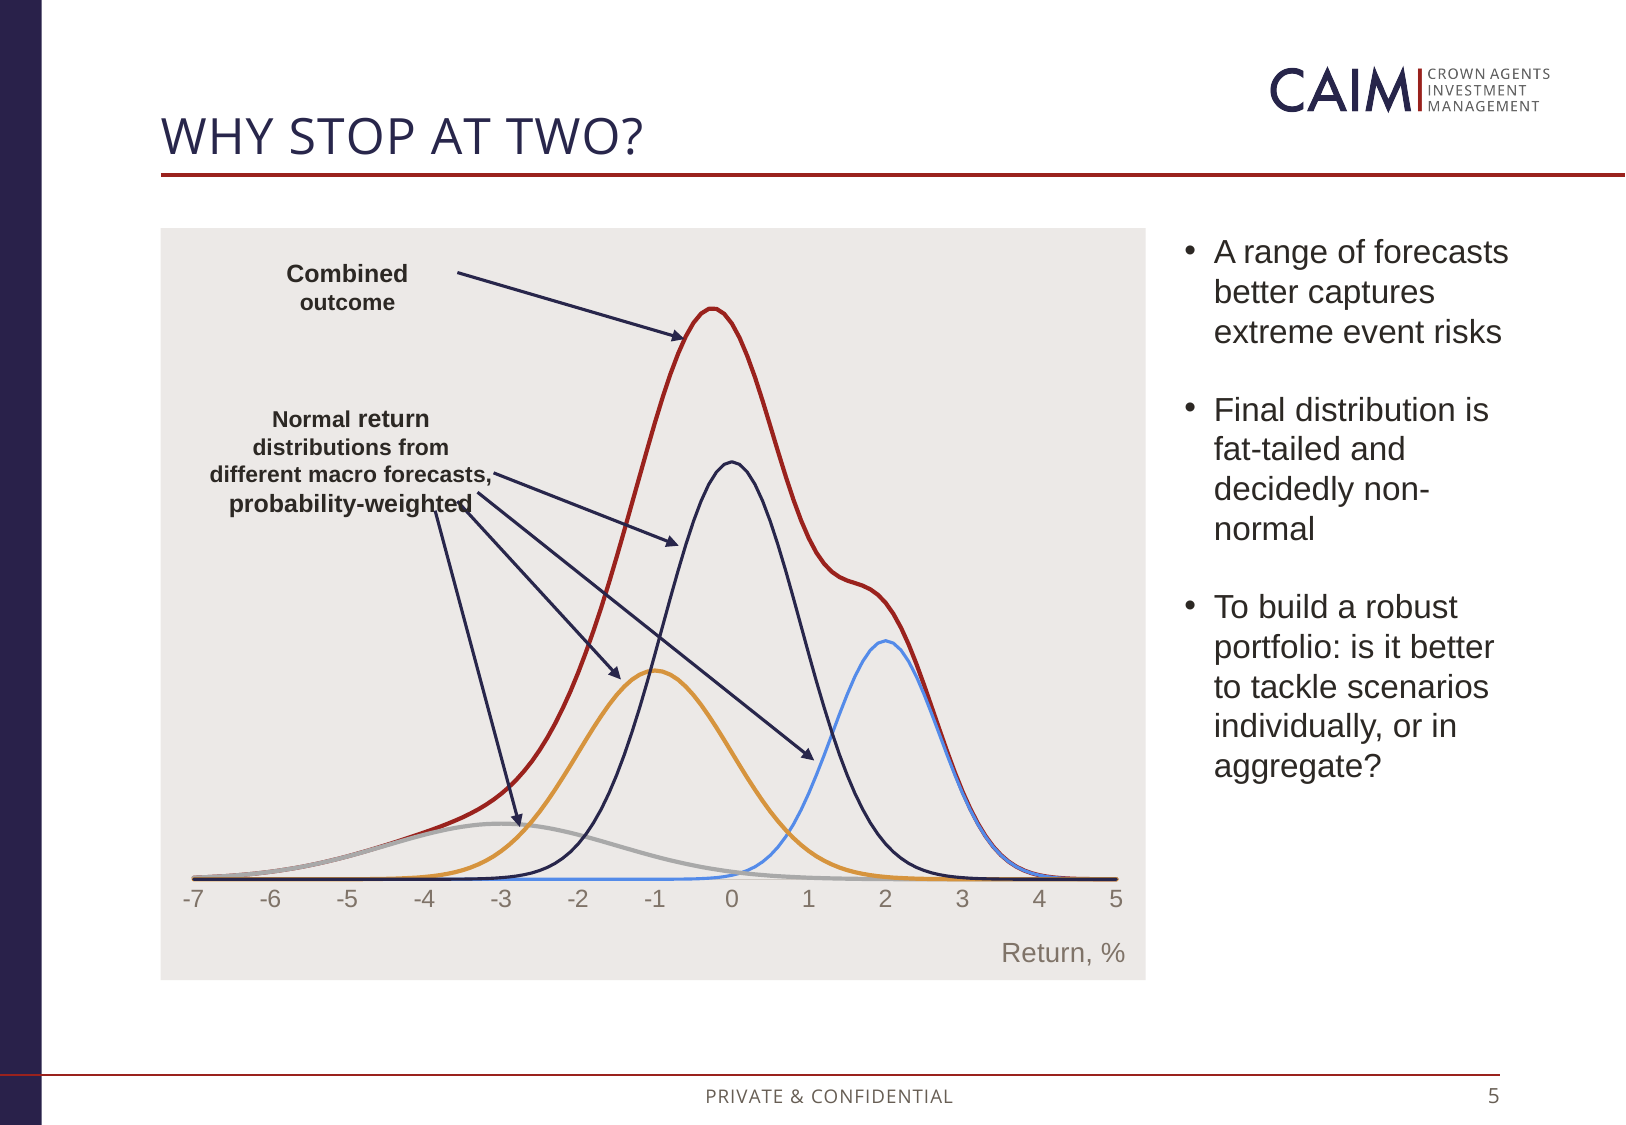

# Why stop at two?

### Chart

| Category | Column1 | Column2 | Column3 | Column4 | Column5 |
|---|---|---|---|---|---|
A range of forecasts better captures extreme event risks
Final distribution is fat-tailed and decidedly non-normal
To build a robust portfolio: is it better to tackle scenarios individually, or in aggregate?
Combined outcome
Normal return distributions from different macro forecasts, probability-weighted